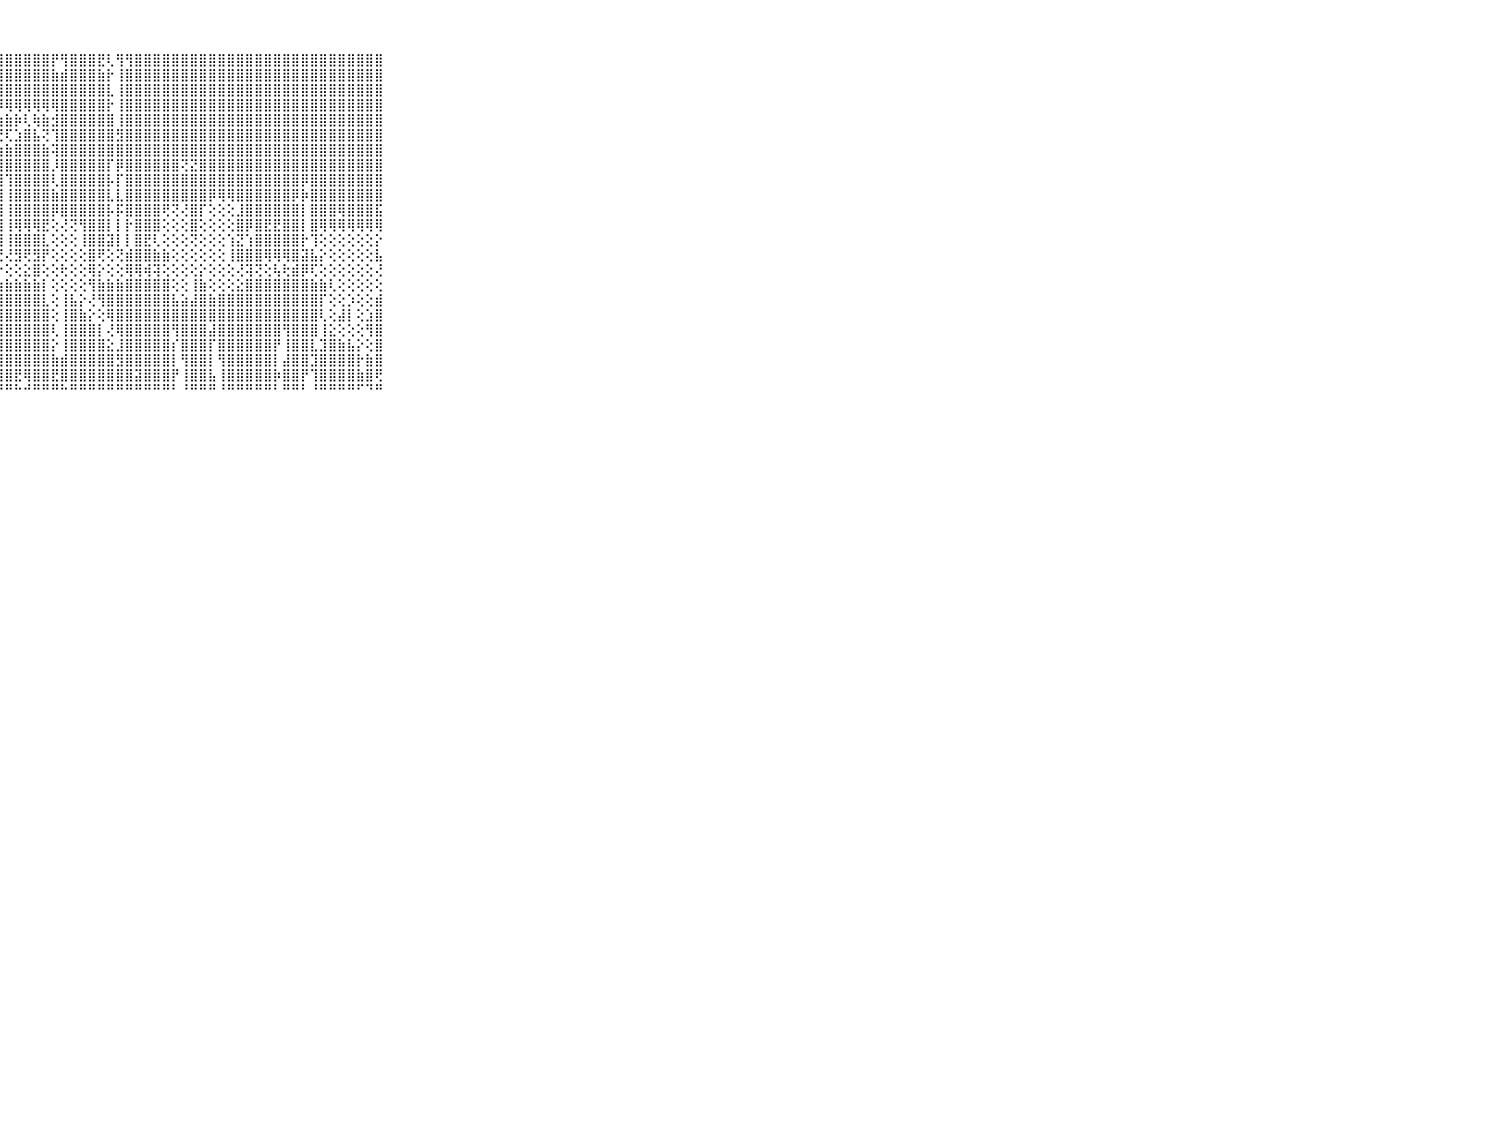

⠀⠀⠀⠀⠀⠀⠀⠀⠀⠀⠀⢏⣱⣜⢿⢿⣾⣿⣿⣿⣿⣧⣿⣿⣿⣿⣿⣿⣿⣿⣿⣿⣿⡟⢻⣿⣿⣿⣟⢇⢻⢻⣿⣿⣿⣿⣿⣿⣿⣿⣿⣿⣿⣿⣿⣿⣿⣿⣿⣿⣿⣿⣿⣿⣿⣿⣿⣿⣿⠀⠀⠀⠀⠀⠀⠀⠀⠀⠀⠀⠀
⠀⠀⠀⠀⠀⠀⠀⠀⠀⠀⠀⣼⣿⣿⣧⣼⣿⣿⣿⣿⣿⣿⣿⣿⣿⣿⣿⣿⣿⣿⣿⣿⣿⣷⣾⣿⣿⣿⣷⡗⢸⣿⣿⣿⣿⣿⣿⣿⣿⣿⣿⣿⣿⣿⣿⣿⣿⣿⣿⣿⣿⣿⣿⣿⣿⣿⣿⣿⣿⠀⠀⠀⠀⠀⠀⠀⠀⠀⠀⠀⠀
⠀⠀⠀⠀⠀⠀⠀⠀⠀⠀⠀⣿⣿⣿⣿⣿⣿⣿⣿⣿⣿⣿⣿⣿⣿⣿⣿⣿⣿⣿⣿⣿⣿⣿⣿⣿⣿⣿⣿⣇⢸⣿⣿⣿⣿⣿⣿⣿⣿⣿⣿⣿⣿⣿⣿⣿⣿⣿⣿⣿⣿⣿⣿⣿⣿⣿⣿⣿⣿⠀⠀⠀⠀⠀⠀⠀⠀⠀⠀⠀⠀
⠀⠀⠀⠀⠀⠀⠀⠀⠀⠀⠀⣿⣿⣿⣿⣿⣿⣿⣿⢿⢿⢿⣿⢿⢿⢿⢿⡿⢿⢿⢿⢿⢿⢿⣿⣿⣿⣿⣿⡗⢸⣿⣿⣿⣿⣿⣿⣿⣿⣿⣿⣿⣿⣿⣿⣿⣿⣿⣿⣿⣿⣿⣿⣿⣿⣿⣿⣿⣿⠀⠀⠀⠀⠀⠀⠀⠀⠀⠀⠀⠀
⠀⠀⠀⠀⠀⠀⠀⠀⠀⠀⠀⣿⣿⣿⣿⡇⢱⣷⢇⢵⣷⡷⣿⡷⢇⢷⣾⣷⣷⡷⢇⢷⣷⣺⣿⣿⣿⣿⣿⣿⢸⣿⣿⣿⣿⣿⣿⣿⣿⣿⣿⣿⣿⣿⣿⣿⣿⣿⣿⣿⣿⣿⣿⣿⣿⣿⣿⣿⣿⠀⠀⠀⠀⠀⠀⠀⠀⠀⠀⠀⠀
⠀⠀⠀⠀⠀⠀⠀⠀⠀⠀⠀⣿⣿⣿⣿⡟⢟⢕⣷⣧⢝⢟⢟⣹⣾⣮⢝⢟⢏⣱⣿⣧⢝⢹⣿⣿⣿⣿⣿⣿⣻⣿⣿⣿⣿⣿⣿⣿⣿⣿⣿⣿⣿⣿⣿⣿⣿⣿⣿⣿⣿⣿⣿⣿⣿⣿⣿⣿⣿⠀⠀⠀⠀⠀⠀⠀⠀⠀⠀⠀⠀
⠀⠀⠀⠀⠀⠀⠀⠀⠀⠀⠀⣿⣿⣿⣿⡇⣱⣷⣿⣿⣷⣵⢵⣿⣿⣿⣷⣵⣷⣿⣿⣿⣷⢽⣿⣿⣿⣿⣿⣿⣿⣿⣿⣿⣿⣿⣿⣿⣿⣿⣿⣿⣿⣿⣿⣿⣿⣿⣿⣿⣿⣿⣿⣿⣿⣿⣿⣿⣿⠀⠀⠀⠀⠀⠀⠀⠀⠀⠀⠀⠀
⠀⠀⠀⠀⠀⠀⠀⠀⠀⠀⠀⣿⣿⣿⣿⡇⢸⣿⣿⣿⣿⣟⢸⣿⣿⣿⣿⣿⣿⣿⣿⣿⣿⡸⣿⣿⣿⣿⣿⡏⡿⣿⣿⣿⣿⣿⣿⢝⣝⣿⣿⣿⣿⣿⣿⣿⣿⣿⣿⣿⣿⣿⣿⣿⣿⣿⣿⣿⣿⠀⠀⠀⠀⠀⠀⠀⠀⠀⠀⠀⠀
⠀⠀⠀⠀⠀⠀⠀⠀⠀⠀⠀⣿⣿⣿⣿⡇⢸⣿⣿⣿⣿⣏⢸⣿⣿⣿⣿⣿⢹⣿⣿⣿⣿⢇⣿⣿⣿⣿⣿⡧⡏⣿⣿⣿⣿⣿⣿⣿⣿⣿⣿⣿⣿⣿⣿⣿⣿⣿⣿⣿⡿⣿⣿⣿⣿⣿⣿⣿⣿⠀⠀⠀⠀⠀⠀⠀⠀⠀⠀⠀⠀
⠀⠀⠀⠀⠀⠀⠀⠀⠀⠀⠀⣿⣿⣿⣿⡇⢜⣿⣿⣿⣿⡏⢸⣿⣿⣿⣿⣹⢸⣿⣿⣿⣿⣷⣿⣿⣿⣿⣿⣇⣇⣿⣿⣿⣿⣿⣿⣿⣿⣿⡿⢿⢿⣿⣿⣿⣿⣿⣿⡿⡷⣿⣿⣿⣿⣿⣿⣿⣿⠀⠀⠀⠀⠀⠀⠀⠀⠀⠀⠀⠀
⠀⠀⠀⠀⠀⠀⠀⠀⠀⠀⠀⣿⣿⣿⣿⡇⢸⣿⣿⣿⣿⡵⢸⡿⢿⢿⢿⢽⢸⣿⣿⣿⣿⡿⣿⣿⣿⣿⣿⡧⡯⣿⣿⣿⣿⢟⢝⢜⣿⡏⢕⢕⢕⣸⣿⣿⣿⣿⣿⣿⡇⣿⣿⣿⢿⣿⣿⣿⣯⠀⠀⠀⠀⠀⠀⠀⠀⠀⠀⠀⠀
⠀⠀⠀⠀⠀⠀⠀⠀⠀⠀⠀⣿⣿⡿⣯⢇⢸⣿⣽⣽⢽⢕⢸⡇⢕⢕⢕⢸⢸⢿⢿⢿⣟⢕⢜⢝⢻⣿⣿⡇⡇⡗⣿⣿⣿⢕⢕⢕⣿⢕⢕⢕⢕⣿⡿⣿⣟⣟⣿⣿⡇⣿⢿⢿⢿⢿⢿⢿⢿⠀⠀⠀⠀⠀⠀⠀⠀⠀⠀⠀⠀
⠀⠀⠀⠀⠀⠀⠀⠀⠀⠀⠀⣿⣟⣟⢞⢕⢜⣿⢟⢟⢟⢜⢸⡇⢕⢕⢕⣸⢸⣿⣿⣿⣇⢕⢕⢕⢸⣿⣿⣽⡇⡇⣿⣟⢇⢕⢕⢕⢝⢕⢕⢕⢱⣝⢱⣿⣿⣿⣿⣿⡗⢹⢕⢕⢕⢕⢕⢕⡕⠀⠀⠀⠀⠀⠀⠀⠀⠀⠀⠀⠀
⠀⠀⠀⠀⠀⠀⠀⠀⠀⠀⠀⢿⢿⢵⢕⢕⢱⢿⢵⢵⢵⢕⣸⢵⢵⢵⣼⣝⢜⣻⢟⣻⡟⢕⢕⢕⢕⣿⢟⢕⢝⣾⣿⣿⣷⣷⢕⢕⢕⢕⢕⢕⢸⣿⣿⣿⢿⢿⢿⣿⣽⣧⡕⢕⢕⢕⢕⢕⣧⠀⠀⠀⠀⠀⠀⠀⠀⠀⠀⠀⠀
⠀⠀⠀⠀⠀⠀⠀⠀⠀⠀⠀⢕⢕⢕⢕⢕⢕⣕⣕⡕⣕⣕⢕⢕⢕⢕⣕⡕⢕⢕⣕⣿⢕⢕⢗⢕⢕⢿⡕⢕⢕⢿⢿⢾⢽⢕⢕⢕⢕⡕⢕⢕⢕⢜⢽⢝⢕⢧⢗⣾⡿⢏⢕⢕⢕⢕⢕⢕⢜⠀⠀⠀⠀⠀⠀⠀⠀⠀⠀⠀⠀
⠀⠀⠀⠀⠀⠀⠀⠀⠀⠀⠀⣵⣵⣵⣵⣵⣷⣷⣷⣷⣷⣷⣷⣷⣷⣷⣷⣷⣷⣷⣷⣷⡇⢕⢕⢕⢕⢻⣷⣷⣷⣿⣿⣿⣿⣿⢕⢕⢸⣷⢕⢕⢕⣕⣿⣿⣿⣿⣿⣿⣿⣷⣷⢇⢕⢕⢕⢕⢕⠀⠀⠀⠀⠀⠀⠀⠀⠀⠀⠀⠀
⠀⠀⠀⠀⠀⠀⠀⠀⠀⠀⠀⣿⣿⣿⣿⣿⣿⣿⣿⣿⣿⣿⣿⣿⣿⣿⣿⣿⣿⣿⣿⣿⣇⢕⢸⣧⡕⢜⢻⣿⣿⣿⣿⣿⣿⣿⣧⣵⣼⣿⣷⣿⣿⣿⣿⣿⣿⣿⣿⣿⣿⣿⡏⢕⢕⡱⢕⢕⣾⠀⠀⠀⠀⠀⠀⠀⠀⠀⠀⠀⠀
⠀⠀⠀⠀⠀⠀⠀⠀⠀⠀⠀⣿⣿⣿⣿⣿⣿⣿⣿⣿⣿⣿⣿⣿⣿⣿⣿⣿⣿⣿⣿⣿⣿⢕⢸⣿⣷⡕⢕⢿⣿⣿⣿⣿⣿⣿⣿⣿⣿⣿⣿⣿⣿⣿⣿⣿⣿⣿⣿⣿⣿⣿⢇⢕⣼⡇⢕⣱⣿⠀⠀⠀⠀⠀⠀⠀⠀⠀⠀⠀⠀
⠀⠀⠀⠀⠀⠀⠀⠀⠀⠀⠀⣿⣿⣿⣿⣿⣿⣿⣿⣿⣿⣿⣿⣿⣿⣿⣿⣿⣿⣿⣿⣿⣿⢇⢸⣿⣿⣿⡇⢜⢿⣿⣿⣿⣿⣿⢻⣿⣿⣿⣼⣿⣿⣿⣿⣿⣿⣿⢻⣿⣿⣿⢸⣕⢕⢕⢕⢻⣿⠀⠀⠀⠀⠀⠀⠀⠀⠀⠀⠀⠀
⠀⠀⠀⠀⠀⠀⠀⠀⠀⠀⠀⣿⣿⣿⣿⣿⣿⣿⣿⣿⣿⣿⣿⣿⣿⣿⣿⣿⣿⣿⣿⣿⣿⡕⢸⣿⣿⣿⣿⣕⣸⣿⣿⣿⣿⣿⡎⣿⣿⣿⡏⣿⣿⣿⣿⣿⣿⡟⢸⣿⣿⣇⣹⣿⣷⣧⡕⢕⣿⠀⠀⠀⠀⠀⠀⠀⠀⠀⠀⠀⠀
⠀⠀⠀⠀⠀⠀⠀⠀⠀⠀⠀⣿⣿⣿⣿⣿⣿⣿⣿⣿⣿⣿⣿⣿⣿⣿⣿⣿⣿⣿⣿⣿⣿⣷⣾⣿⣿⣿⣿⣿⣻⣿⣿⣿⣿⣿⡇⢻⣿⣿⡇⢻⣿⣿⣿⣿⣿⡇⣼⣿⣿⣹⣿⣿⣿⣿⡗⣷⣿⠀⠀⠀⠀⠀⠀⠀⠀⠀⠀⠀⠀
⠀⠀⠀⠀⠀⠀⠀⠀⠀⠀⠀⣿⣿⣿⣿⣿⣿⣿⣿⣿⣿⣿⣿⣿⣿⣿⣿⣿⣿⣟⢿⣿⣿⣟⣿⣿⣿⣿⣿⣿⣿⣿⣽⣿⣿⣿⡟⢸⣿⣿⣧⢸⣿⣿⣿⣿⣿⡷⣿⣿⡟⢹⣿⣿⣿⣿⣷⣿⢟⠀⠀⠀⠀⠀⠀⠀⠀⠀⠀⠀⠀
⠀⠀⠀⠀⠀⠀⠀⠀⠀⠀⠀⠛⠛⠛⠛⠛⠛⠛⠛⠛⠛⠛⠛⠛⠛⠛⠛⠛⠛⠓⠚⠛⠛⠛⠓⠛⠛⠛⠛⠛⠛⠛⠛⠛⠛⠛⠃⠘⠛⠛⠛⠘⠛⠛⠛⠛⠛⠃⠛⠛⠃⠘⠛⠛⠛⠛⠋⠙⠛⠀⠀⠀⠀⠀⠀⠀⠀⠀⠀⠀⠀